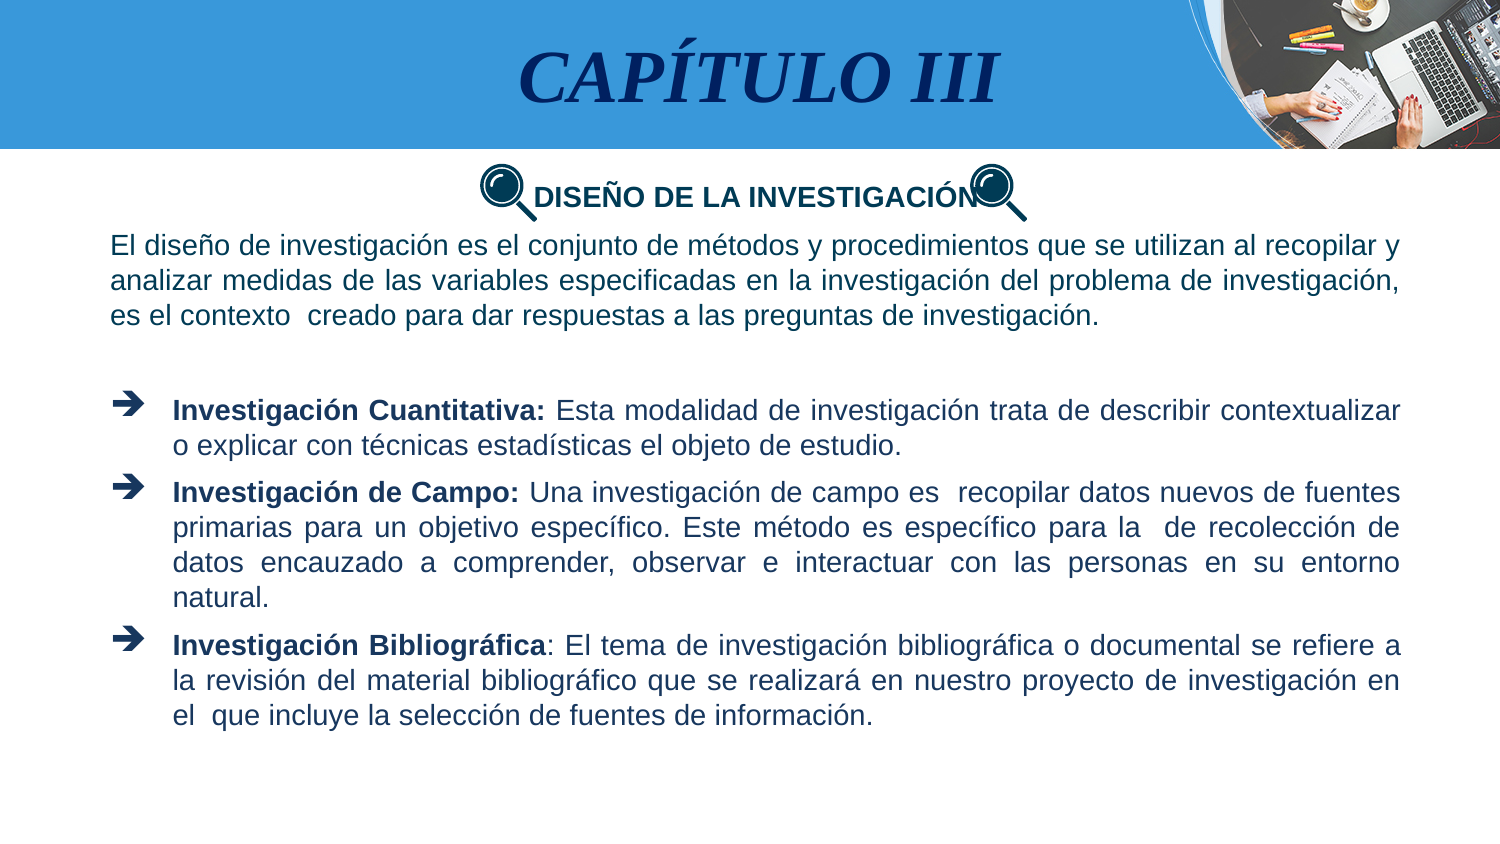

# CAPÍTULO III
DISEÑO DE LA INVESTIGACIÓN
El diseño de investigación es el conjunto de métodos y procedimientos que se utilizan al recopilar y analizar medidas de las variables especificadas en la investigación del problema de investigación, es el contexto  creado para dar respuestas a las preguntas de investigación.

Investigación Cuantitativa: Esta modalidad de investigación trata de describir contextualizar o explicar con técnicas estadísticas el objeto de estudio.
Investigación de Campo: Una investigación de campo es  recopilar datos nuevos de fuentes primarias para un objetivo específico. Este método es específico para la  de recolección de datos encauzado a comprender, observar e interactuar con las personas en su entorno natural.
Investigación Bibliográfica: El tema de investigación bibliográfica o documental se refiere a la revisión del material bibliográfico que se realizará en nuestro proyecto de investigación en el  que incluye la selección de fuentes de información.